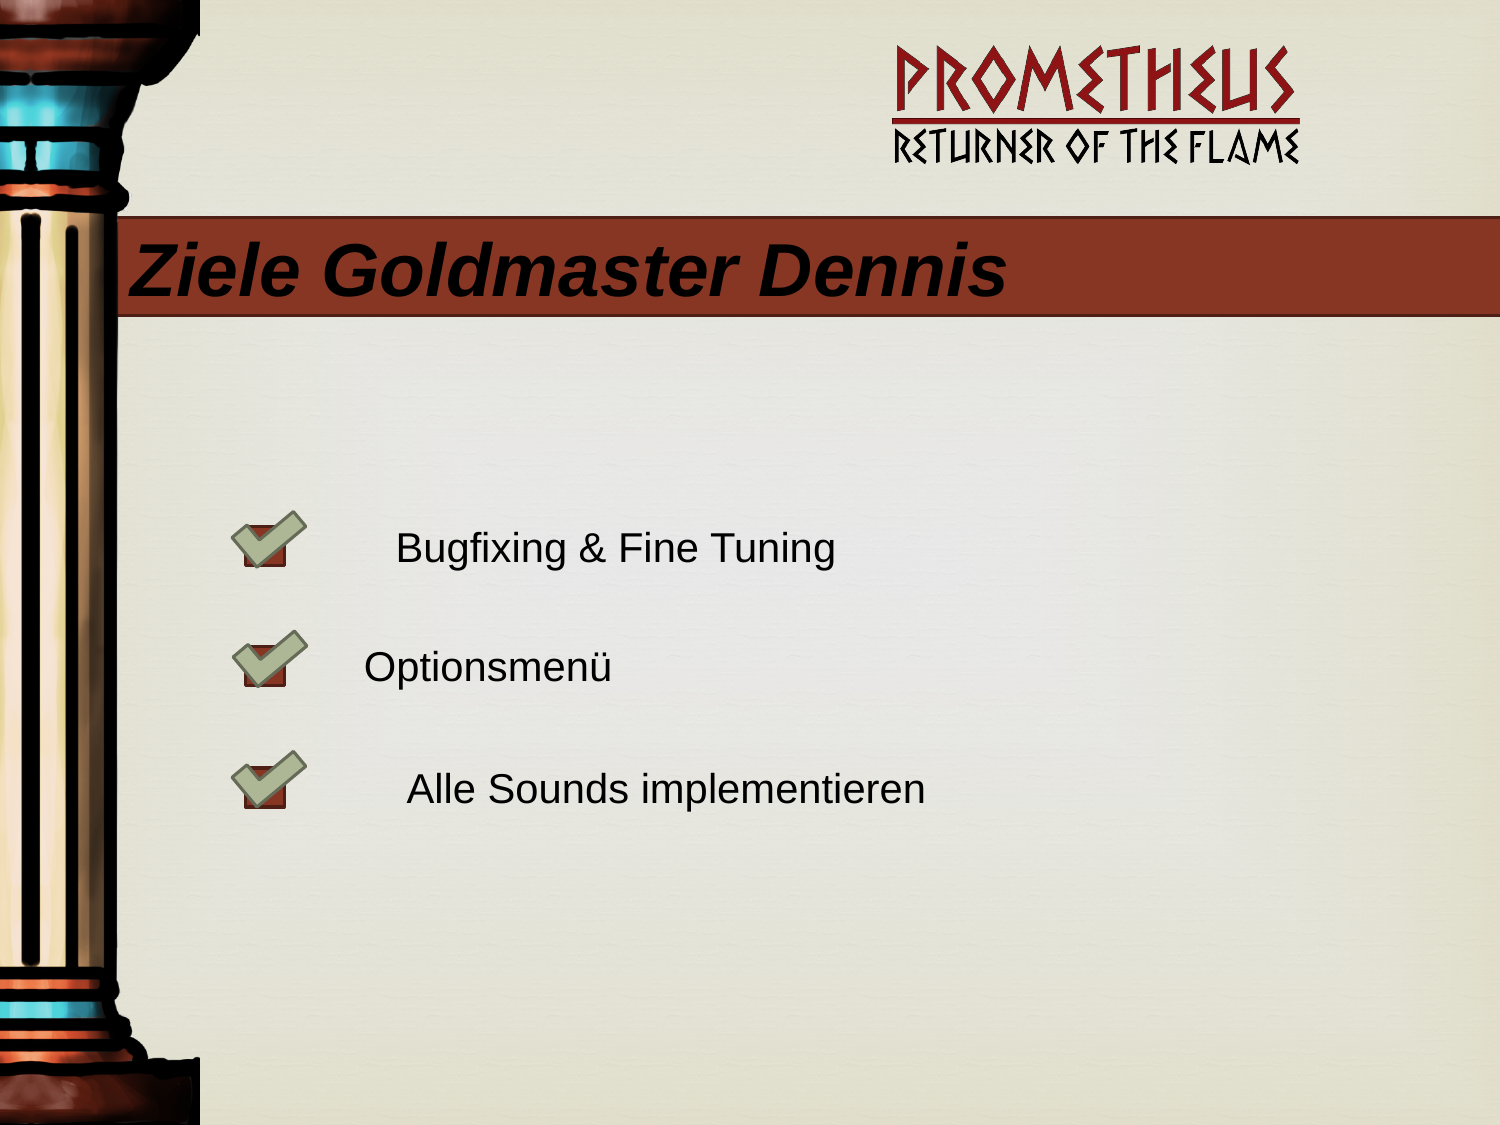

Ziele Goldmaster Dennis

Bugfixing & Fine Tuning

Optionsmenü

Alle Sounds implementieren